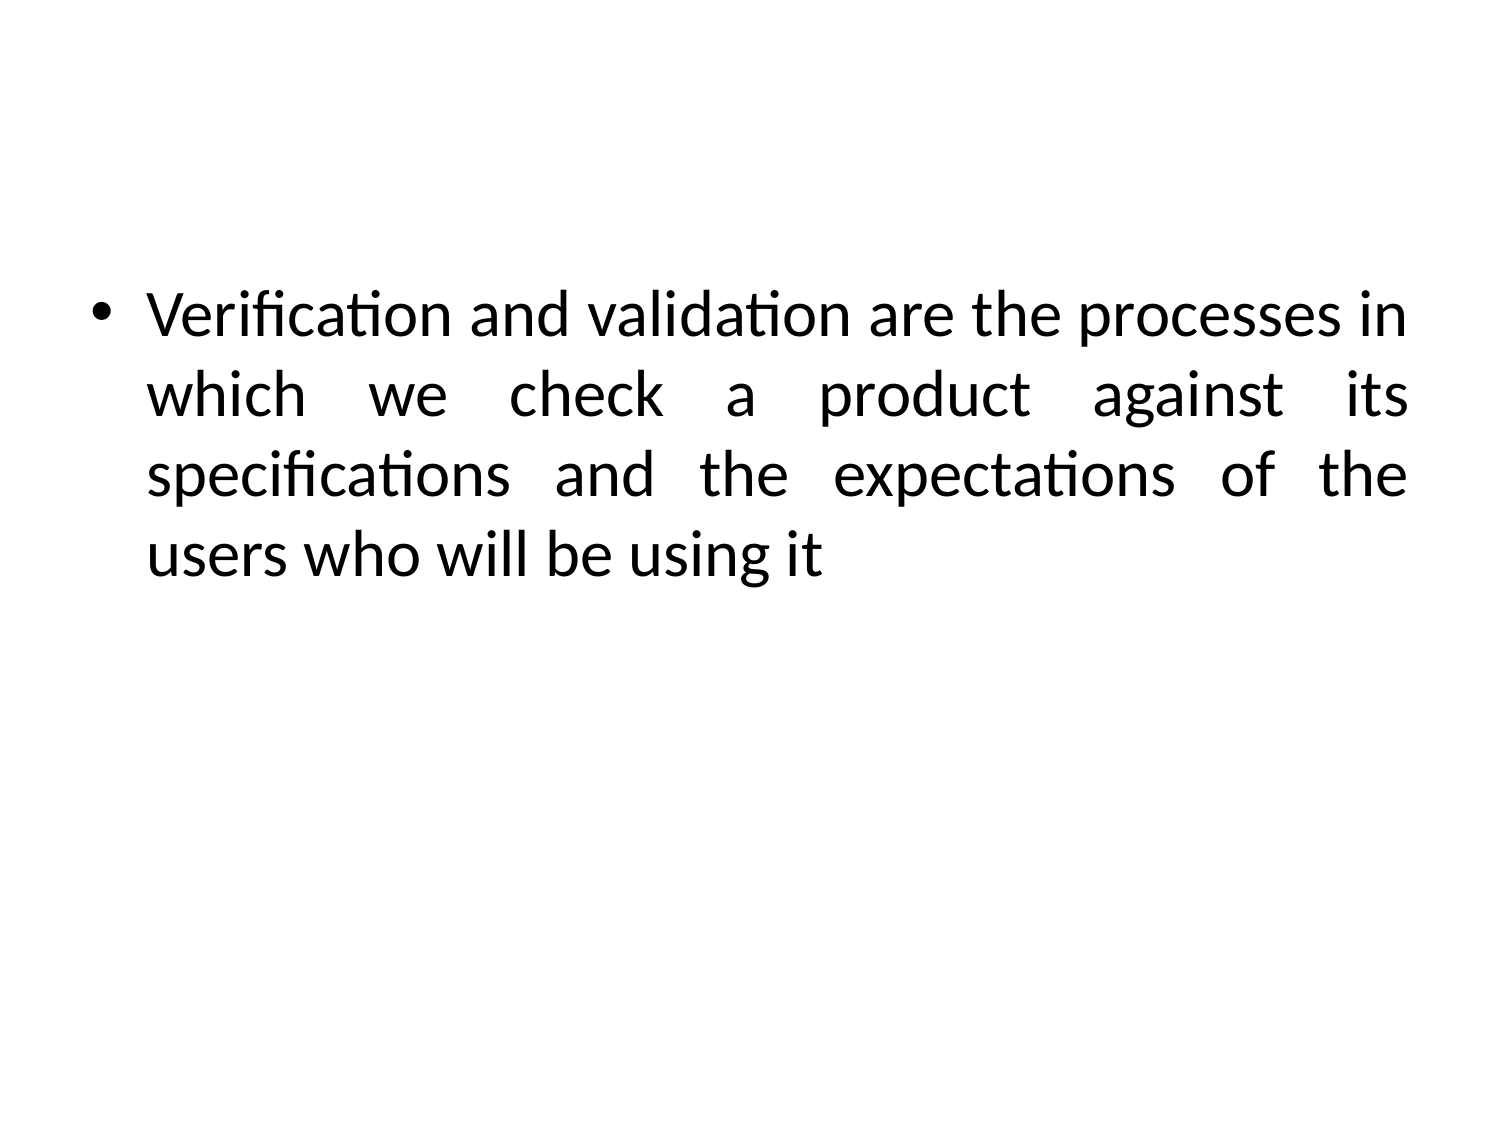

#
Verification and validation are the processes in which we check a product against its specifications and the expectations of the users who will be using it